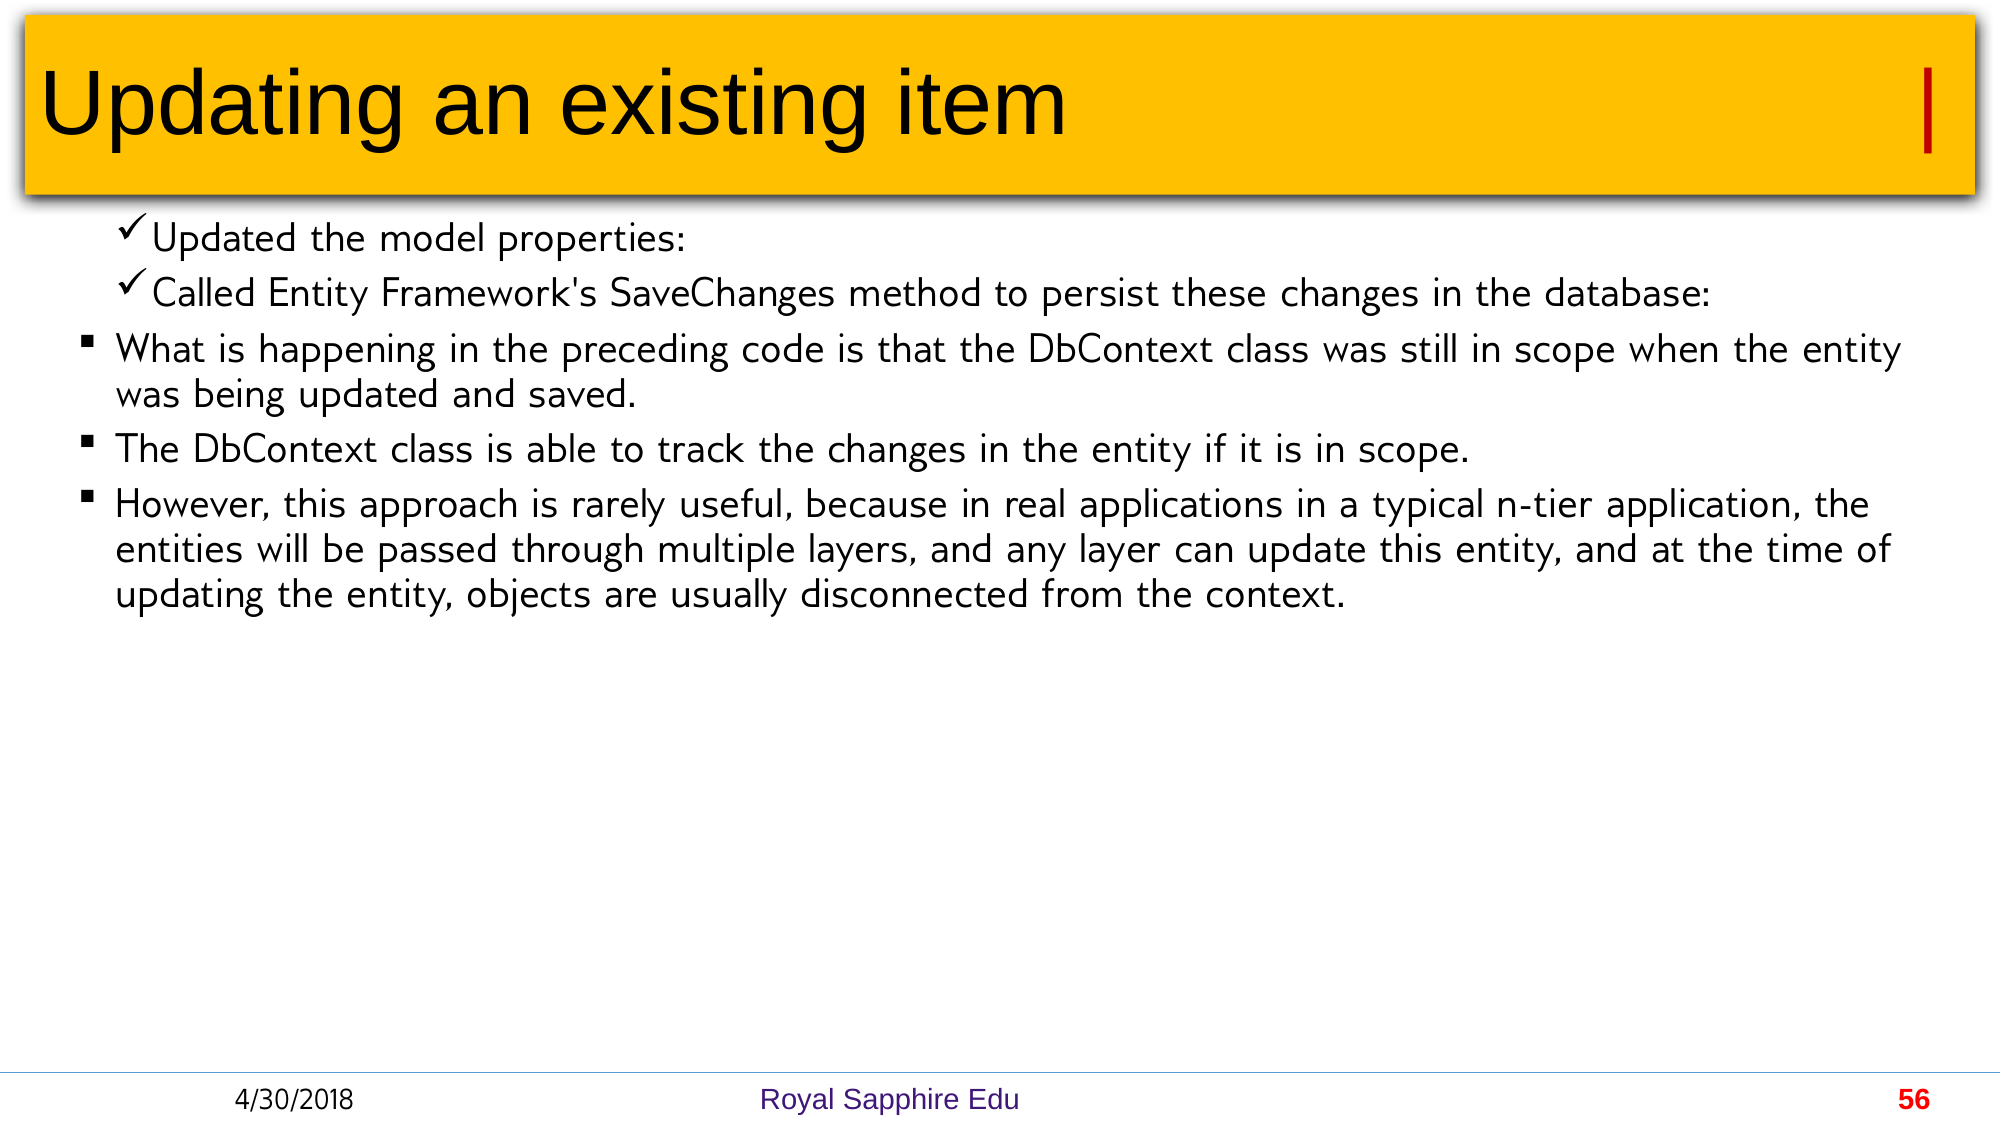

# Updating an existing item						   |
Updated the model properties:
Called Entity Framework's SaveChanges method to persist these changes in the database:
What is happening in the preceding code is that the DbContext class was still in scope when the entity was being updated and saved.
The DbContext class is able to track the changes in the entity if it is in scope.
However, this approach is rarely useful, because in real applications in a typical n-tier application, the entities will be passed through multiple layers, and any layer can update this entity, and at the time of updating the entity, objects are usually disconnected from the context.
4/30/2018
Royal Sapphire Edu
56